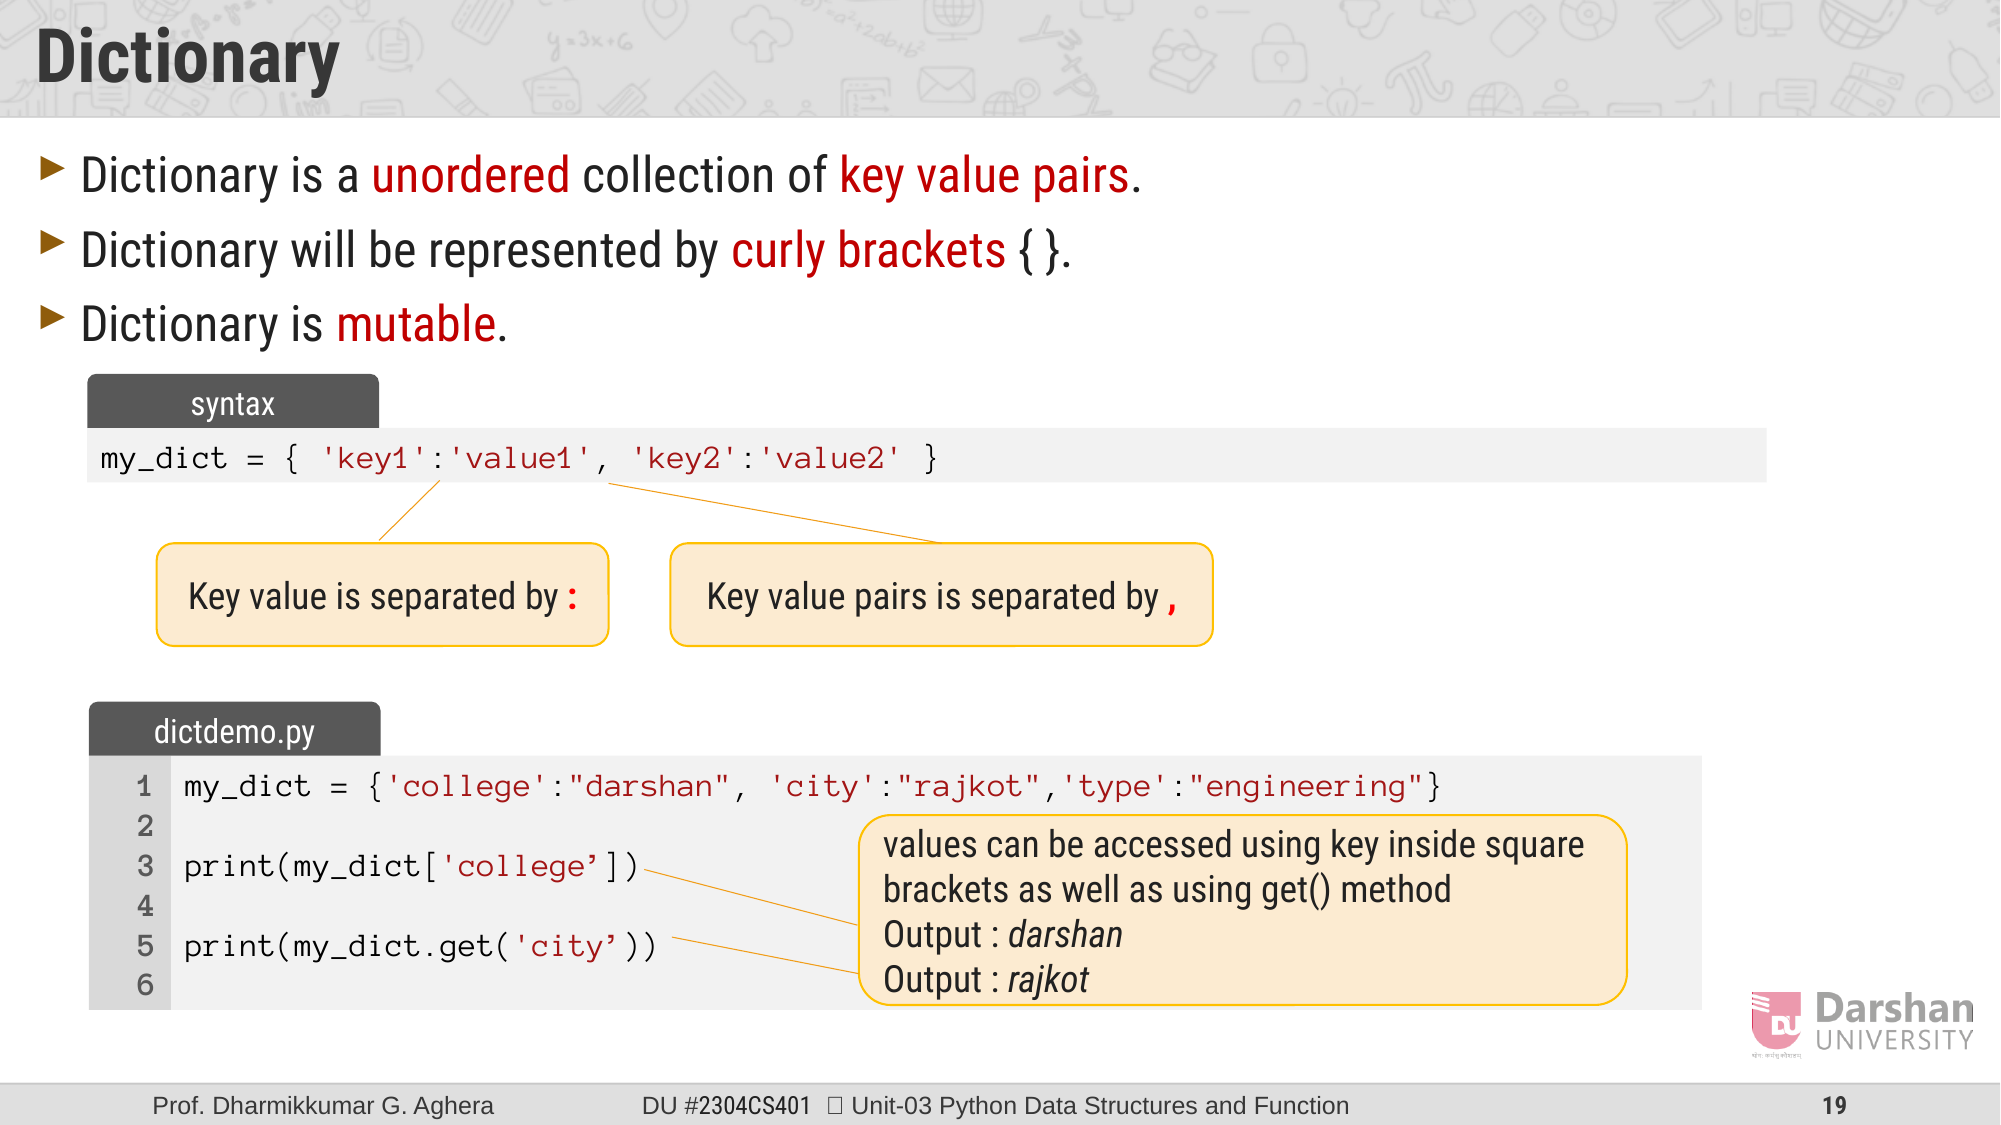

# Dictionary
Dictionary is a unordered collection of key value pairs.
Dictionary will be represented by curly brackets { }.
Dictionary is mutable.

syntax
my_dict = { 'key1':'value1', 'key2':'value2' }
Key value is separated by :
Key value pairs is separated by ,
dictdemo.py
1
2
3
4
5
6
my_dict = {'college':"darshan", 'city':"rajkot",'type':"engineering"}

print(my_dict['college’])

print(my_dict.get('city’))

values can be accessed using key inside square brackets as well as using get() method
Output : darshan
Output : rajkot